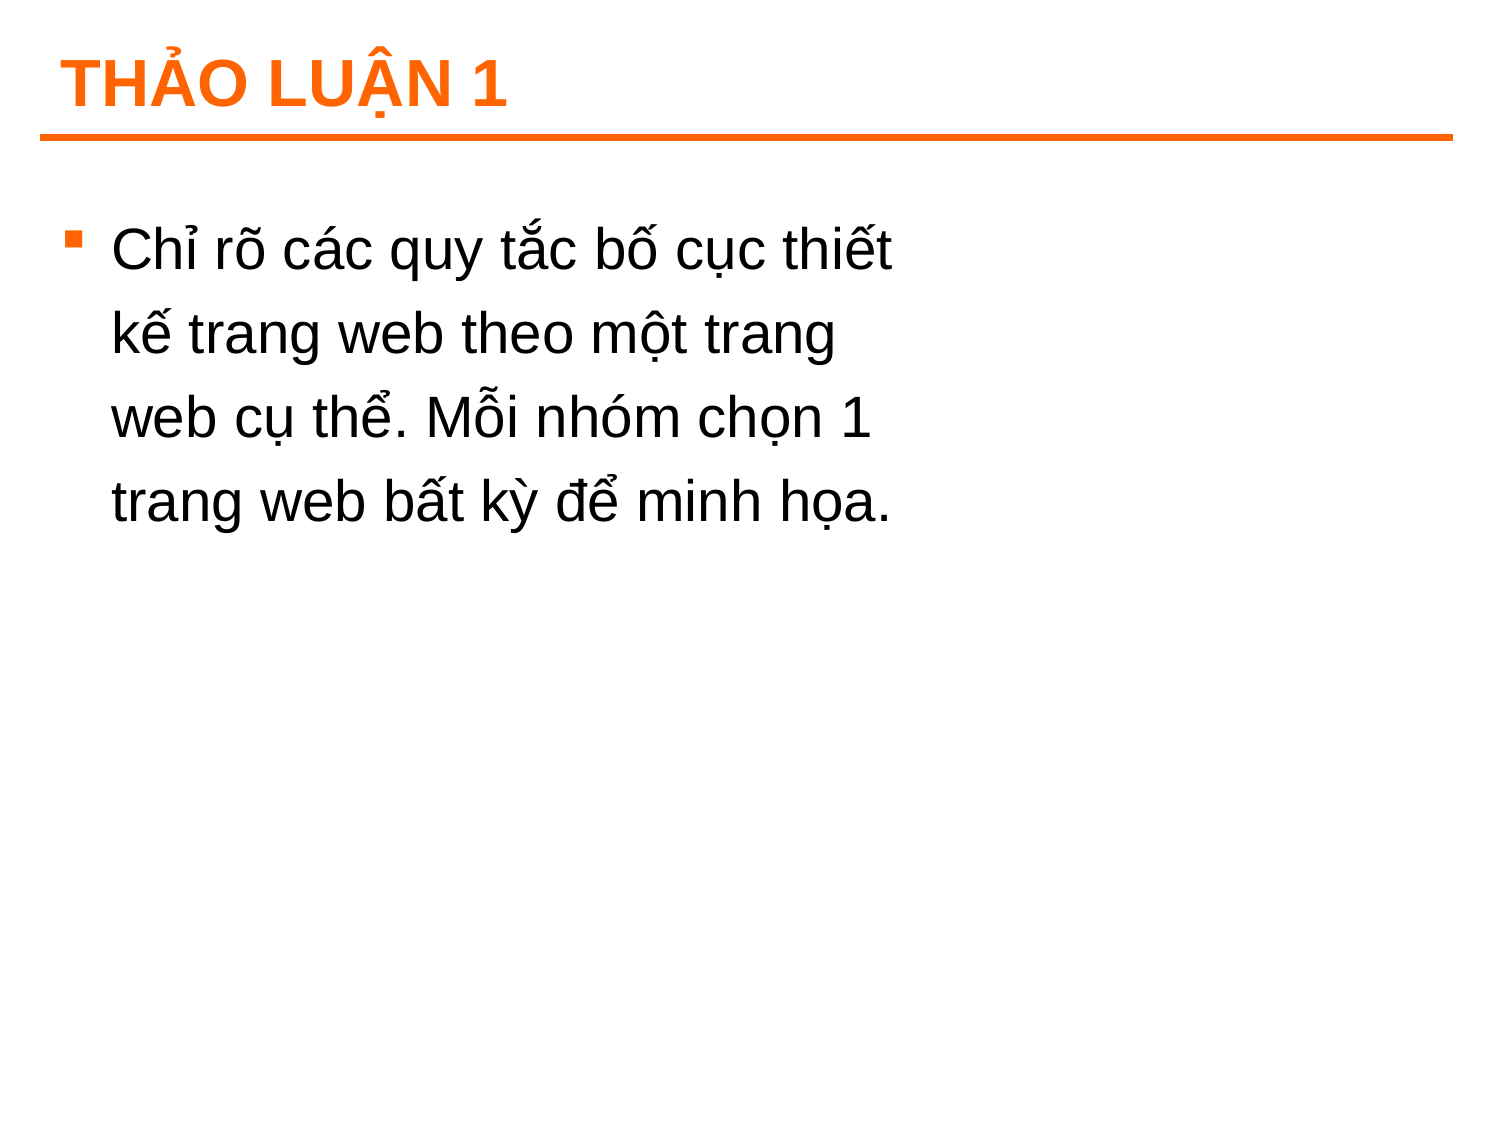

# Thảo luận 1
Chỉ rõ các quy tắc bố cục thiết kế trang web theo một trang web cụ thể. Mỗi nhóm chọn 1 trang web bất kỳ để minh họa.